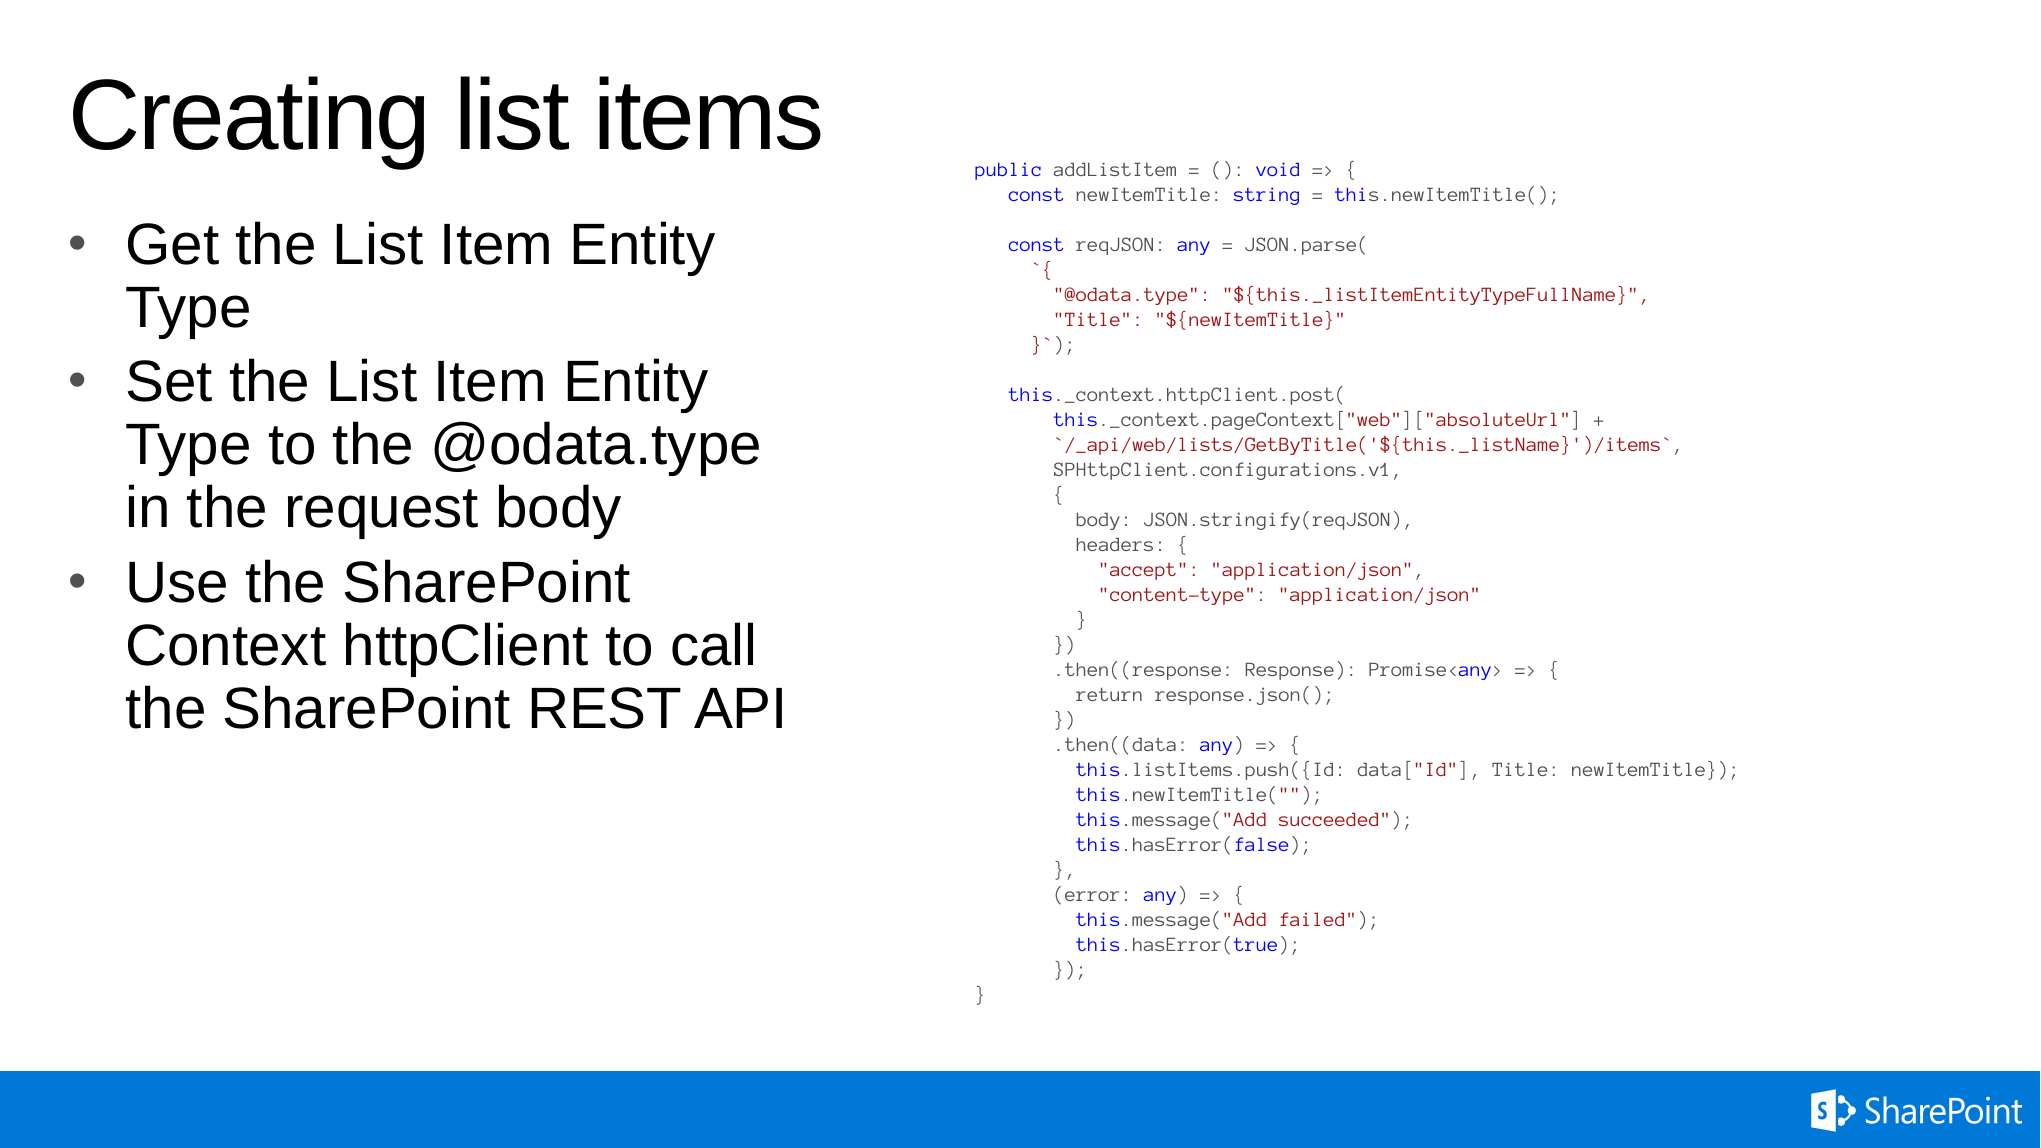

# Creating list items
 public addListItem = (): void => {
    const newItemTitle: string = this.newItemTitle();

    const reqJSON: any = JSON.parse(
      `{
        "@odata.type": "${this._listItemEntityTypeFullName}",
        "Title": "${newItemTitle}"
      }`);

    this._context.httpClient.post(
        this._context.pageContext["web"]["absoluteUrl"] +
        `/_api/web/lists/GetByTitle('${this._listName}')/items`,
        SPHttpClient.configurations.v1,
        {
          body: JSON.stringify(reqJSON),
          headers: {
            "accept": "application/json",
            "content-type": "application/json"
          }
        })
        .then((response: Response): Promise<any> => {
          return response.json();
        })
        .then((data: any) => {
          this.listItems.push({Id: data["Id"], Title: newItemTitle});
          this.newItemTitle("");
          this.message("Add succeeded");
          this.hasError(false);
        },
        (error: any) => {
          this.message("Add failed");
          this.hasError(true);
        });
 }
Get the List Item Entity Type
Set the List Item Entity Type to the @odata.type in the request body
Use the SharePoint Context httpClient to call the SharePoint REST API